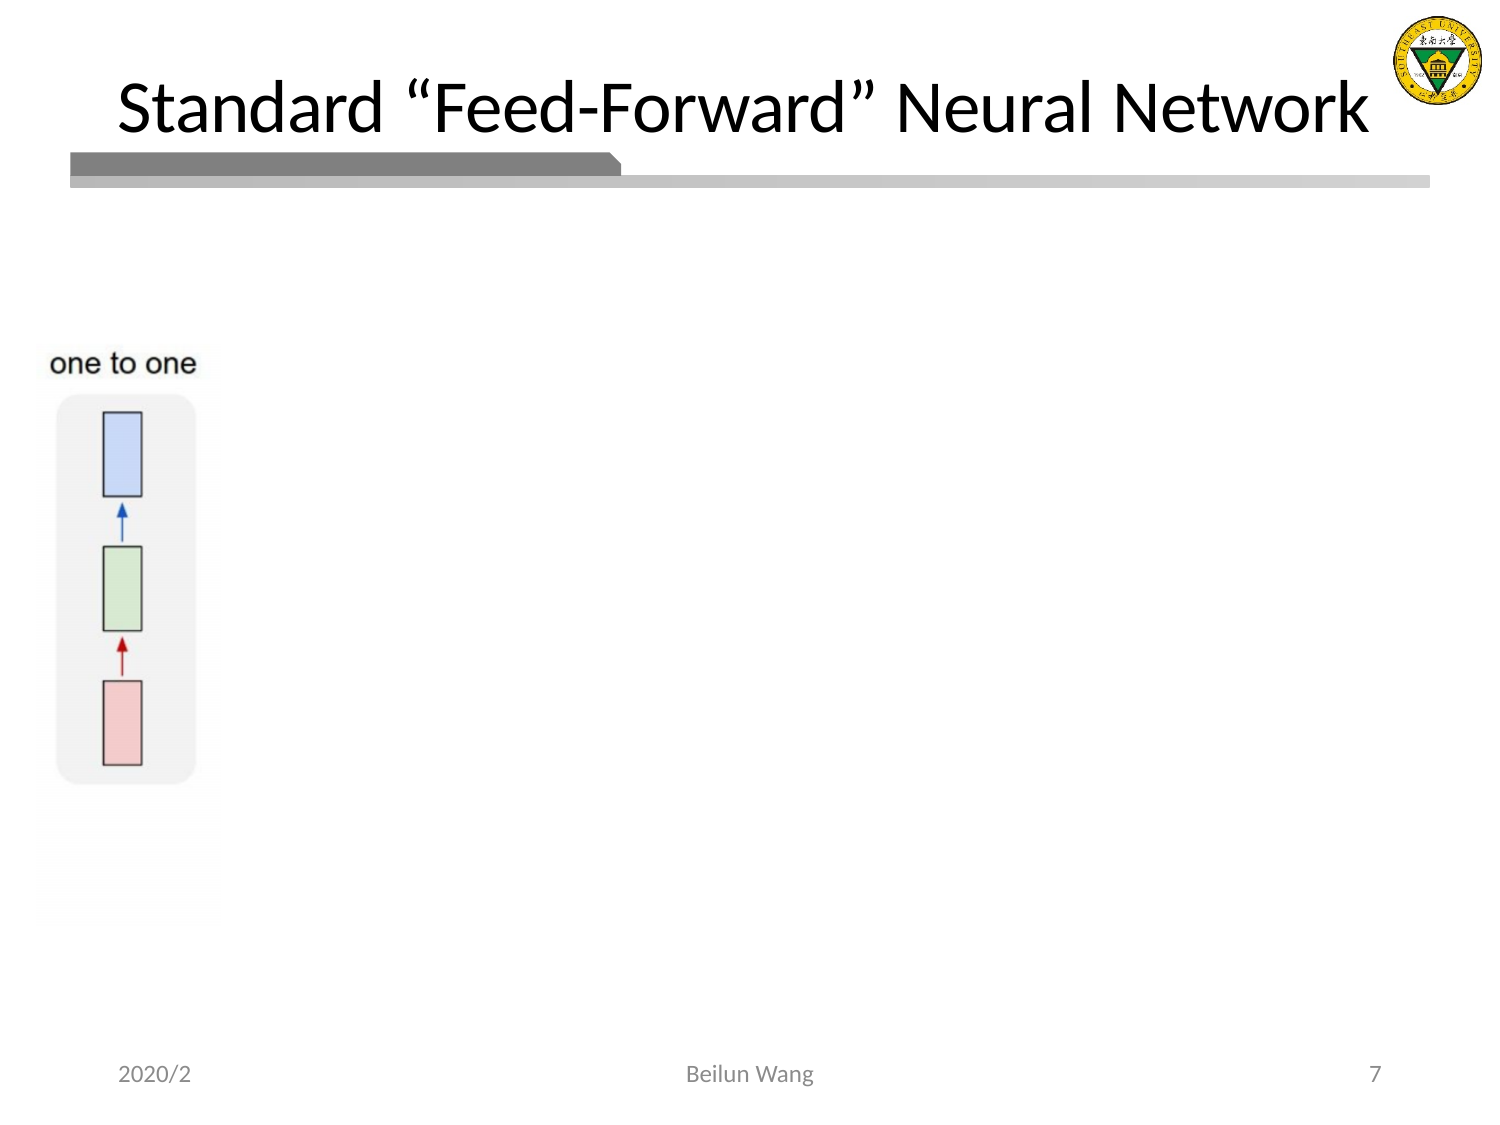

# Standard “Feed-Forward” Neural Network

2020/2
Beilun Wang
7